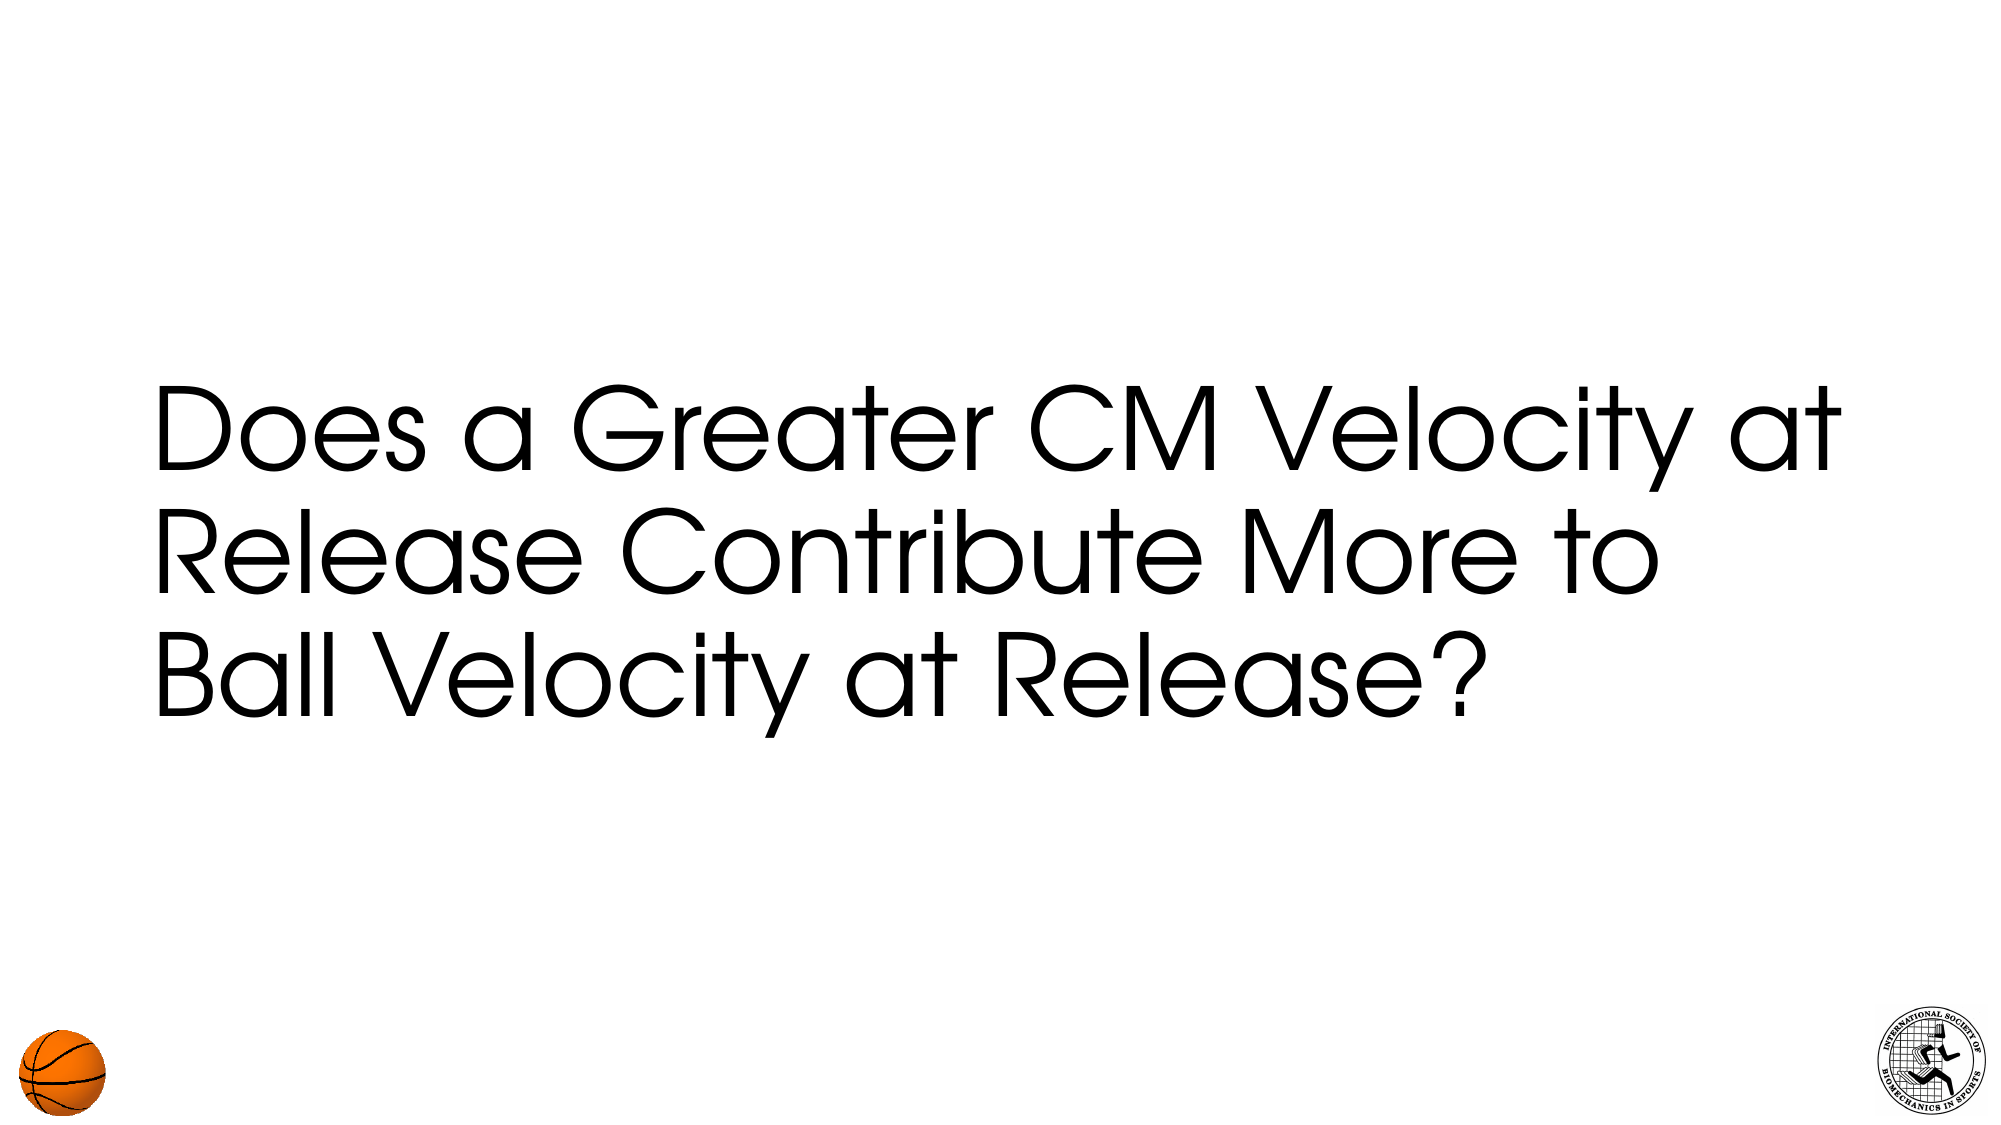

# Does a Greater CM Velocity at Release Contribute More to Ball Velocity at Release?